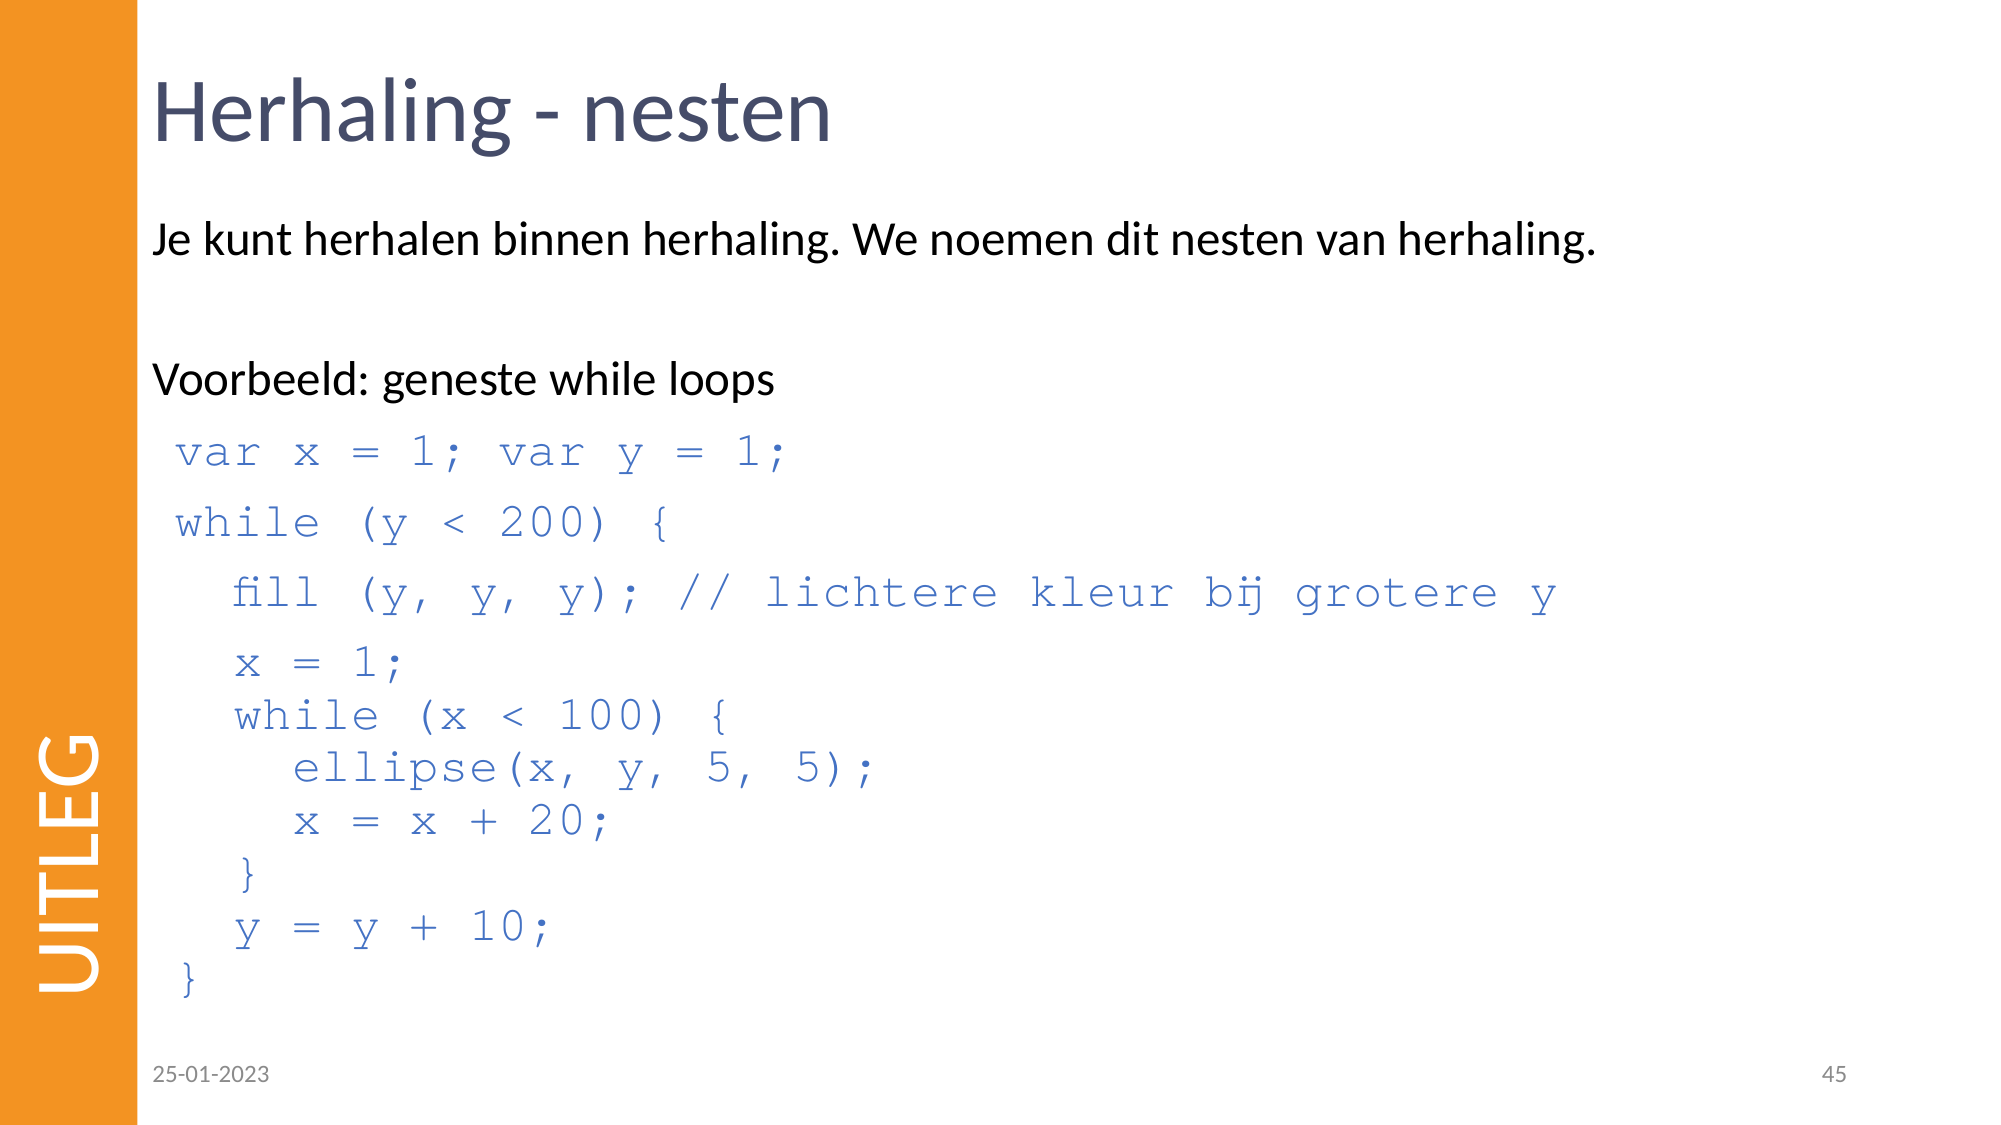

# Herhaling - nesten
Je kunt herhalen binnen herhaling. We noemen dit nesten van herhaling.

Voorbeeld: geneste while loops
var x = 1; var y = 1;
while (y < 200) {
  fill (y, y, y); // lichtere kleur bij grotere y
  x = 1;
  while (x < 100) {
    ellipse(x, y, 5, 5);
    x = x + 20;
  }
  y = y + 10;
}
UITLEG
25-01-2023

45